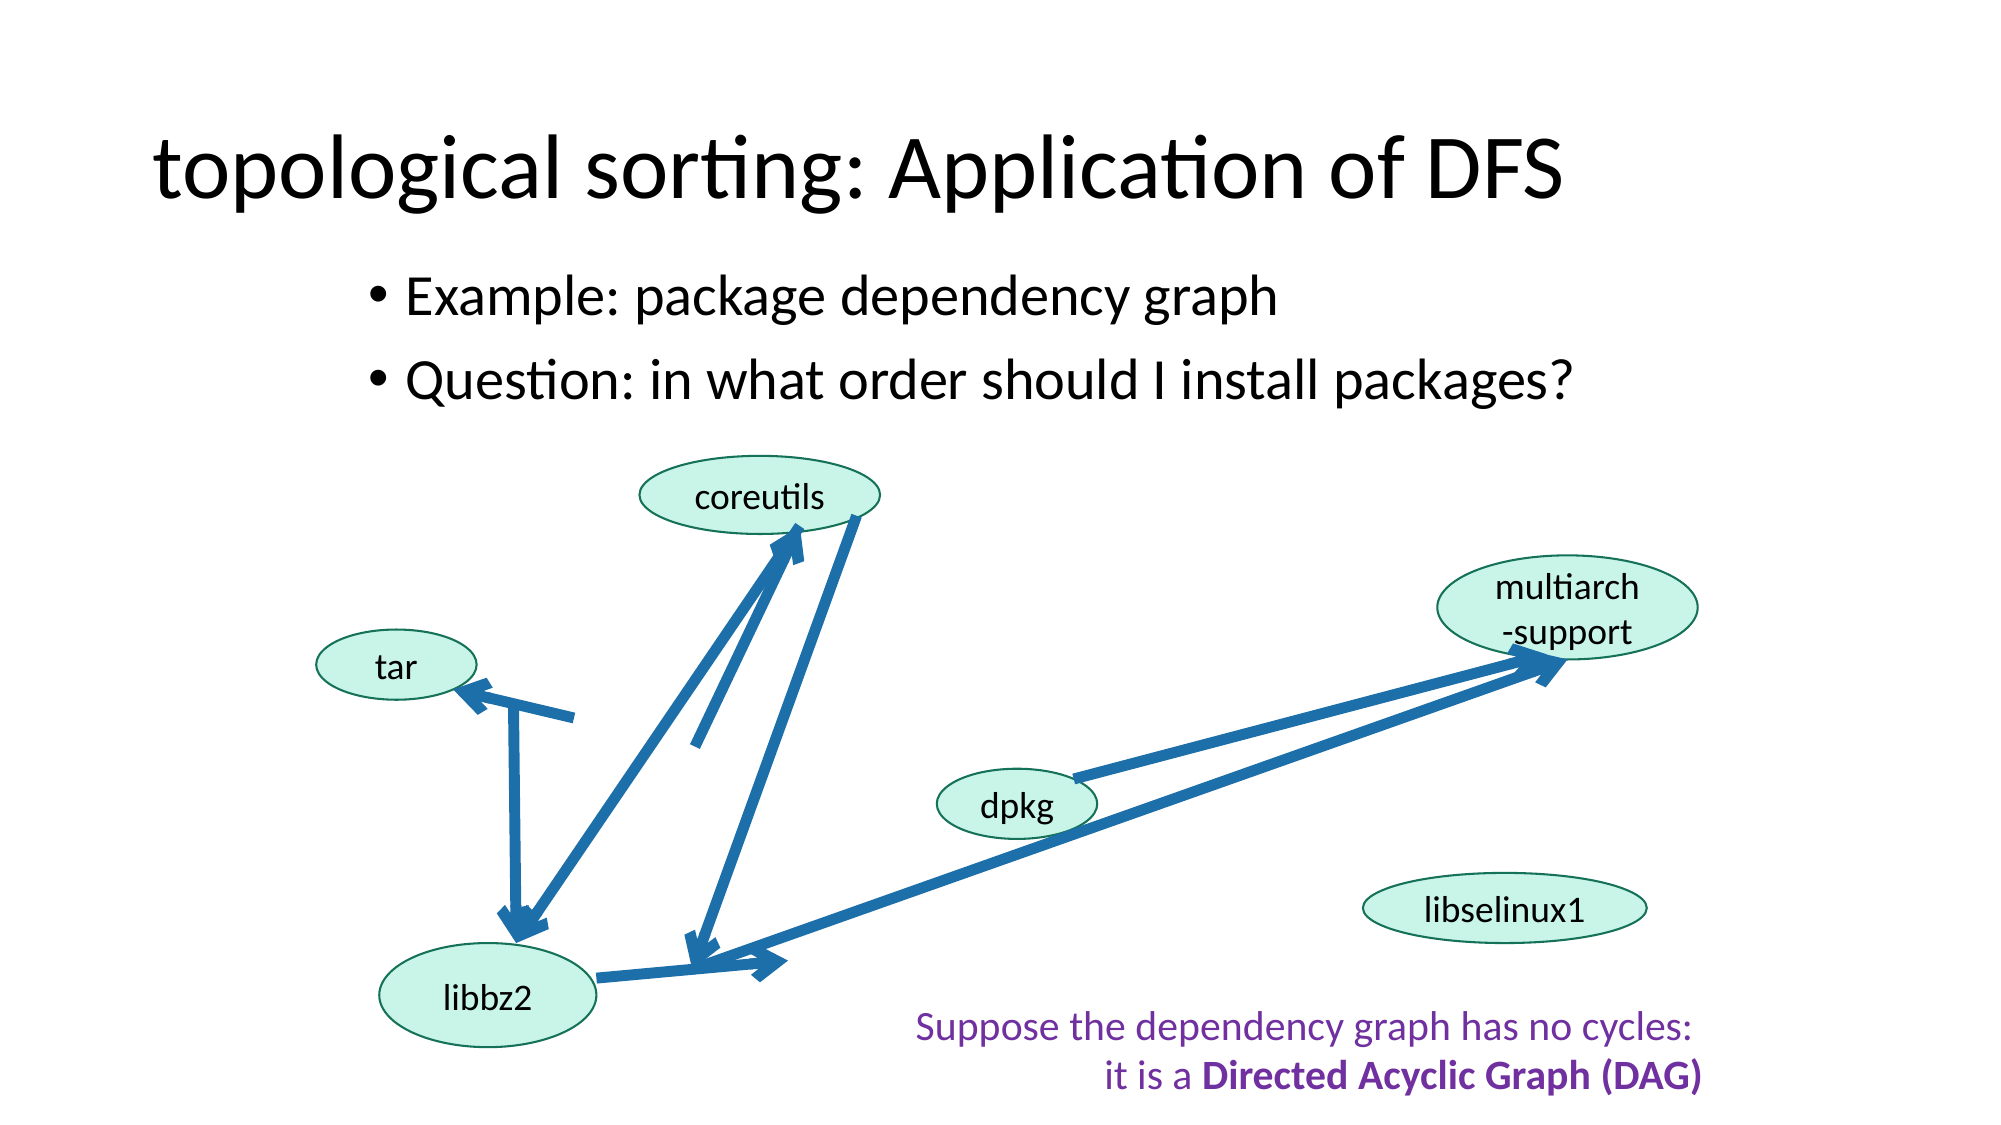

# topological sorting: Application of DFS
Example: package dependency graph
Question: in what order should I install packages?
coreutils
multiarch-support
tar
dpkg
libselinux1
libbz2
Suppose the dependency graph has no cycles:
it is a Directed Acyclic Graph (DAG)